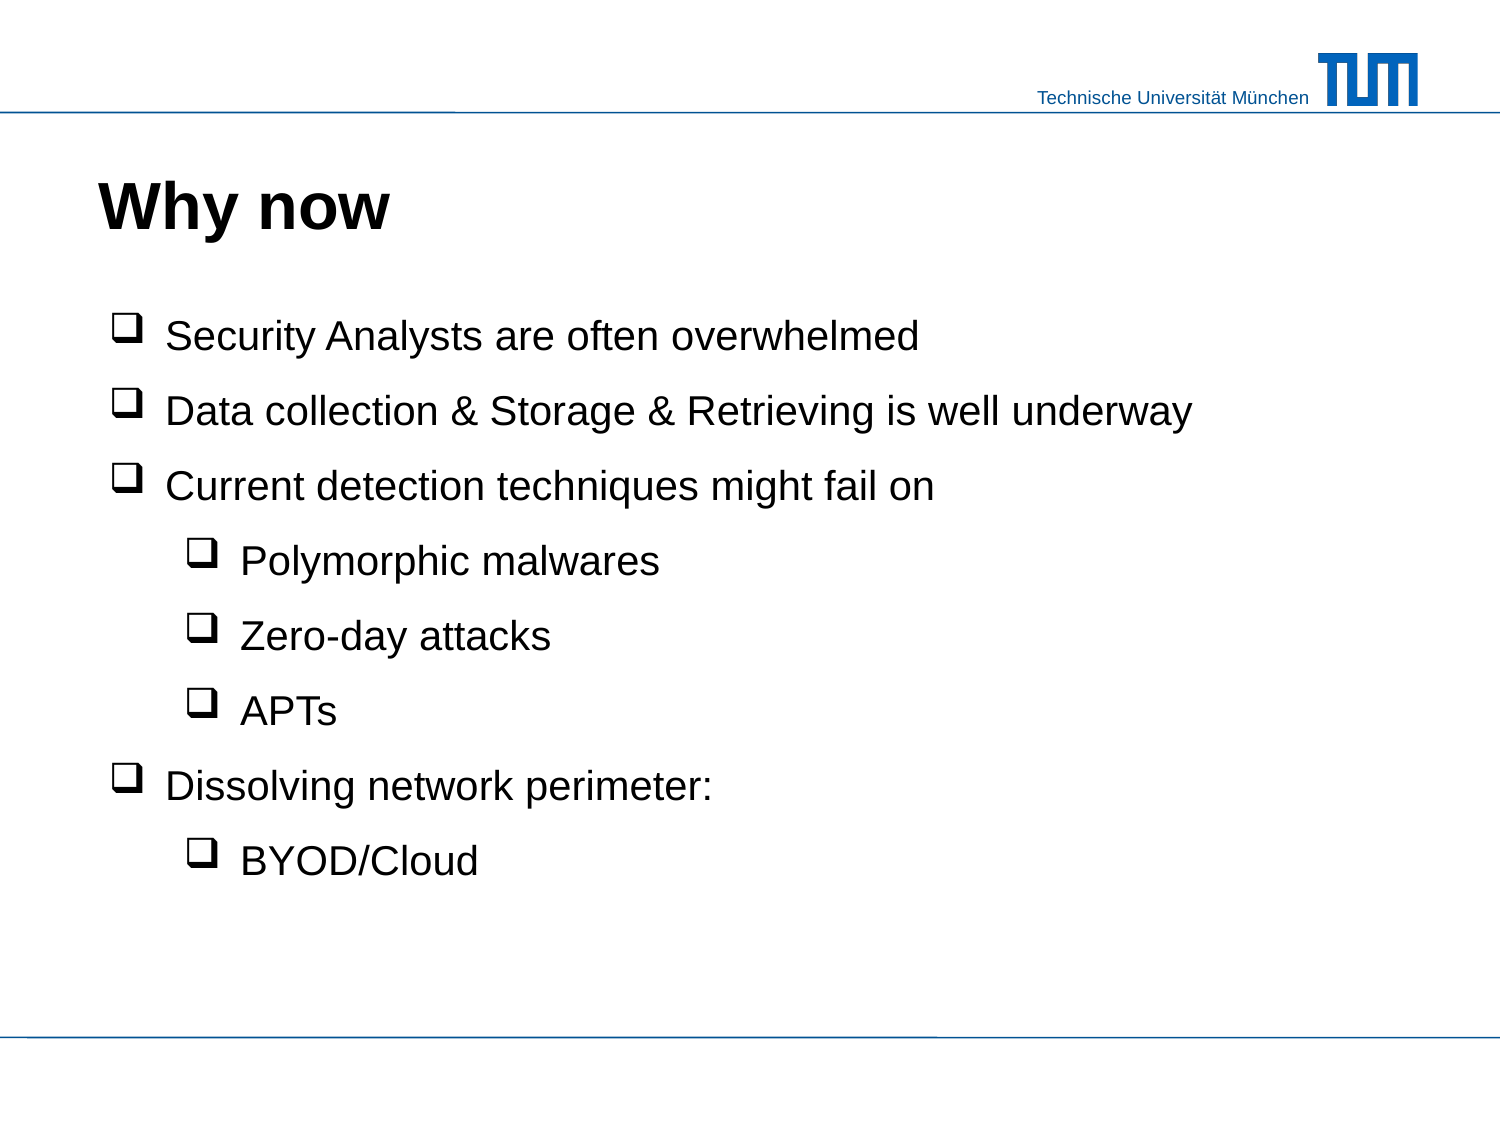

# Why now
Security Analysts are often overwhelmed
Data collection & Storage & Retrieving is well underway
Current detection techniques might fail on
Polymorphic malwares
Zero-day attacks
APTs
Dissolving network perimeter:
BYOD/Cloud